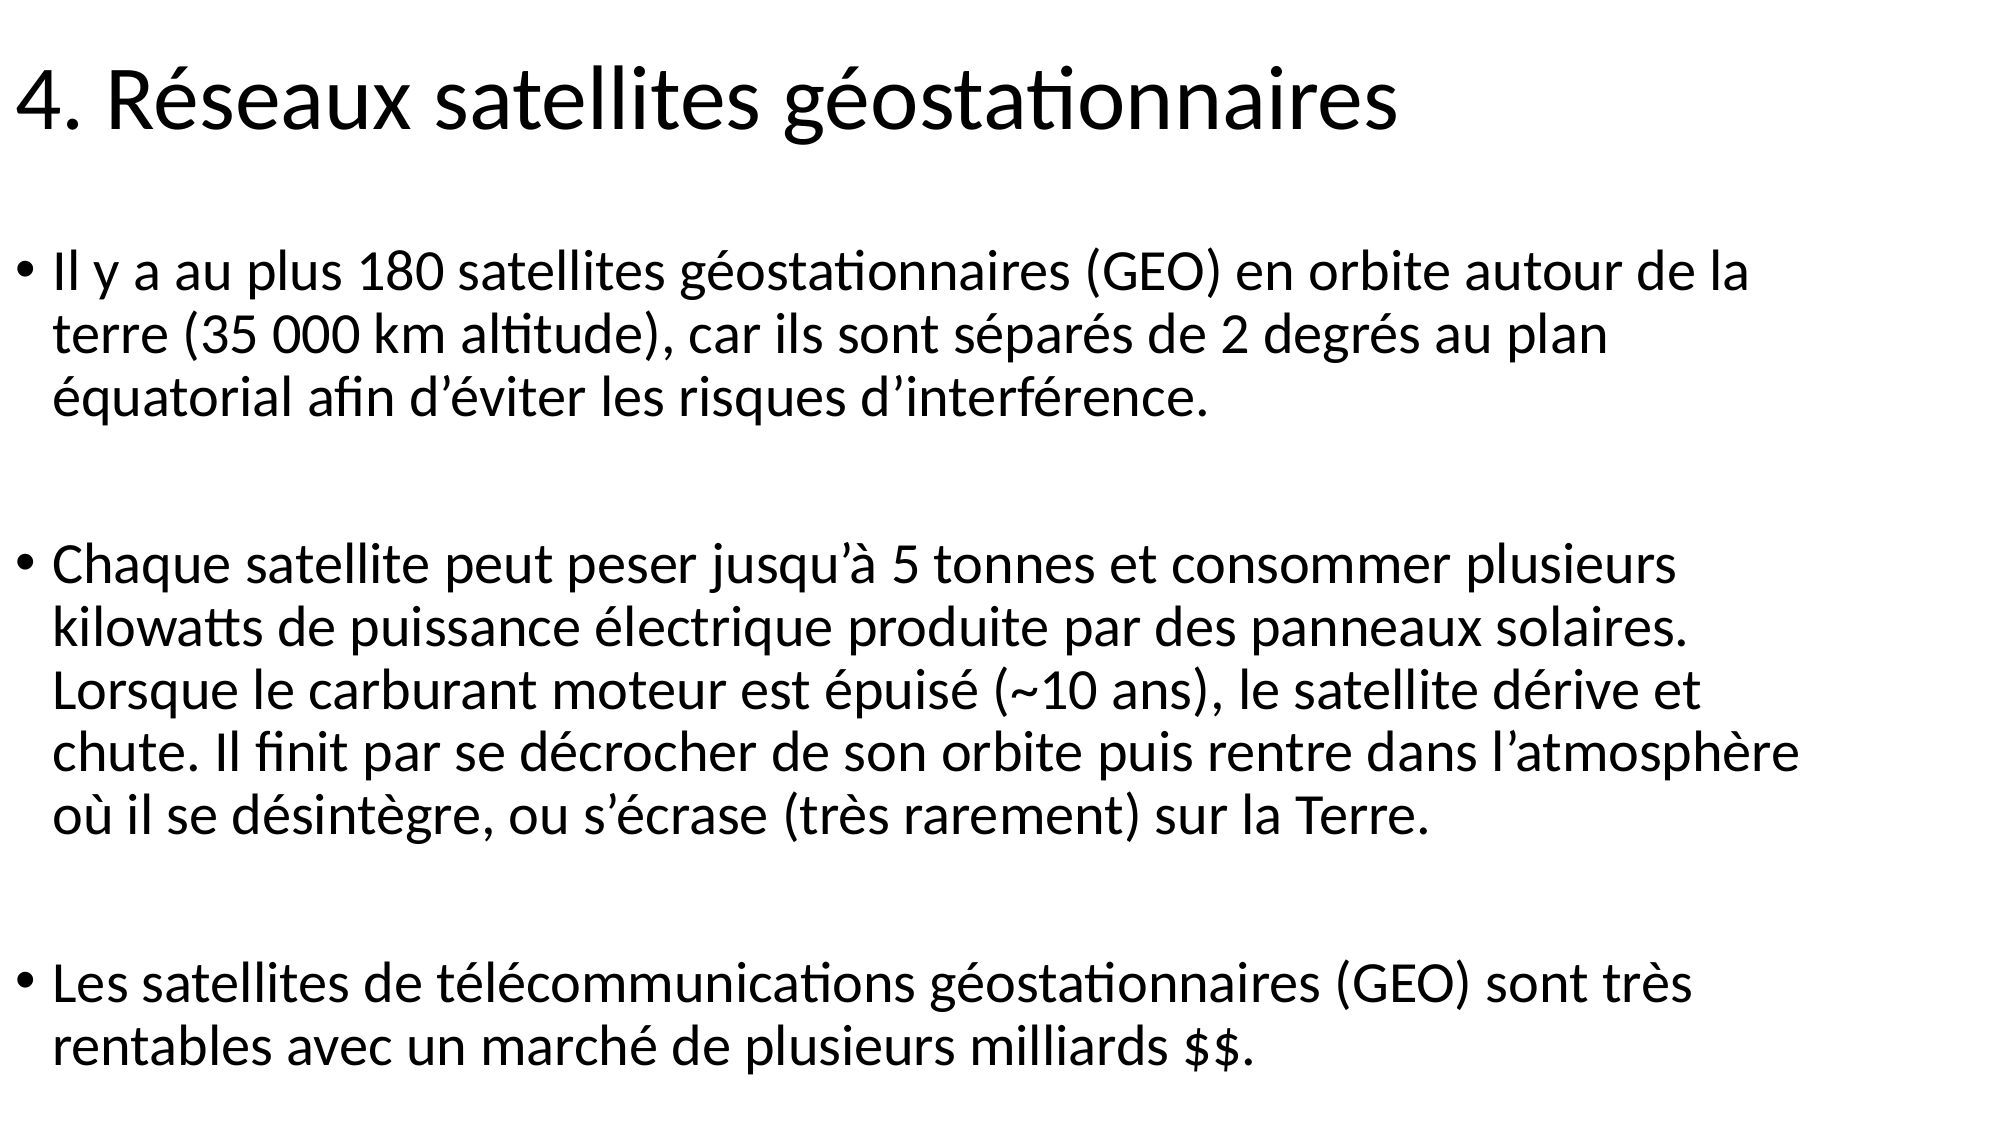

# 4. Réseaux satellites géostationnaires
Il y a au plus 180 satellites géostationnaires (GEO) en orbite autour de la terre (35 000 km altitude), car ils sont séparés de 2 degrés au plan équatorial afin d’éviter les risques d’interférence.

Chaque satellite peut peser jusqu’à 5 tonnes et consommer plusieurs kilowatts de puissance électrique produite par des panneaux solaires. Lorsque le carburant moteur est épuisé (~10 ans), le satellite dérive et chute. Il finit par se décrocher de son orbite puis rentre dans l’atmosphère où il se désintègre, ou s’écrase (très rarement) sur la Terre.

Les satellites de télécommunications géostationnaires (GEO) sont très rentables avec un marché de plusieurs milliards $$.